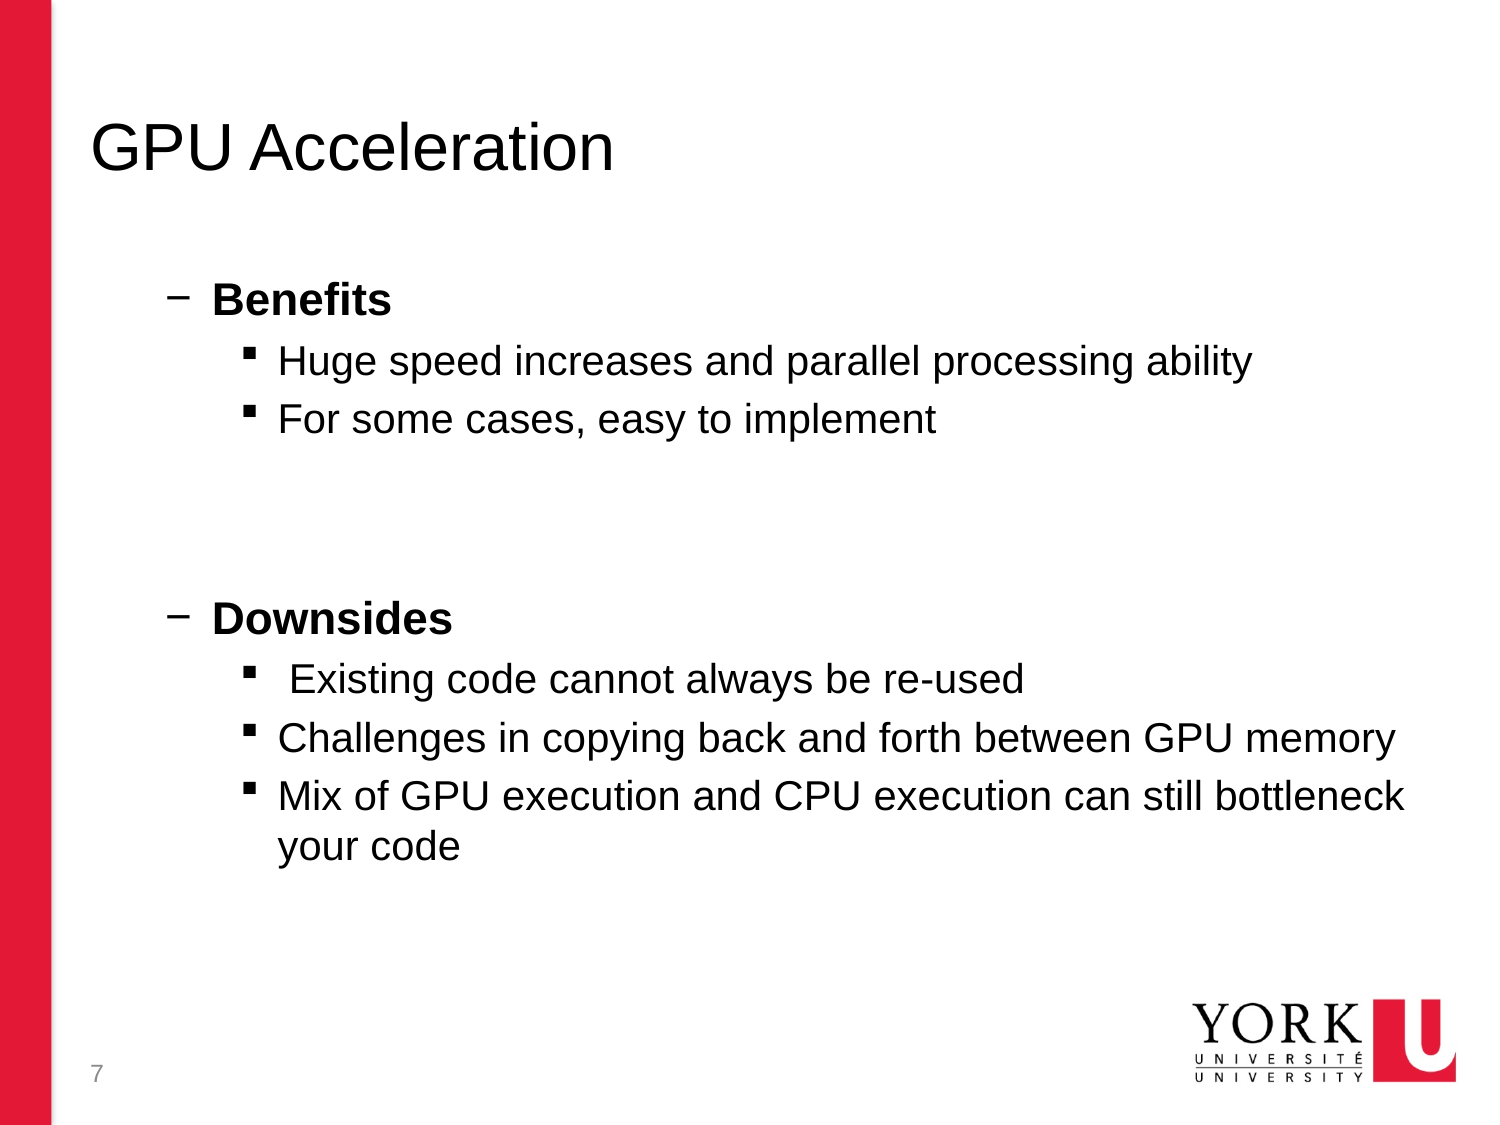

# GPU Acceleration
Benefits
Huge speed increases and parallel processing ability
For some cases, easy to implement

Downsides
 Existing code cannot always be re-used
Challenges in copying back and forth between GPU memory
Mix of GPU execution and CPU execution can still bottleneck your code

7